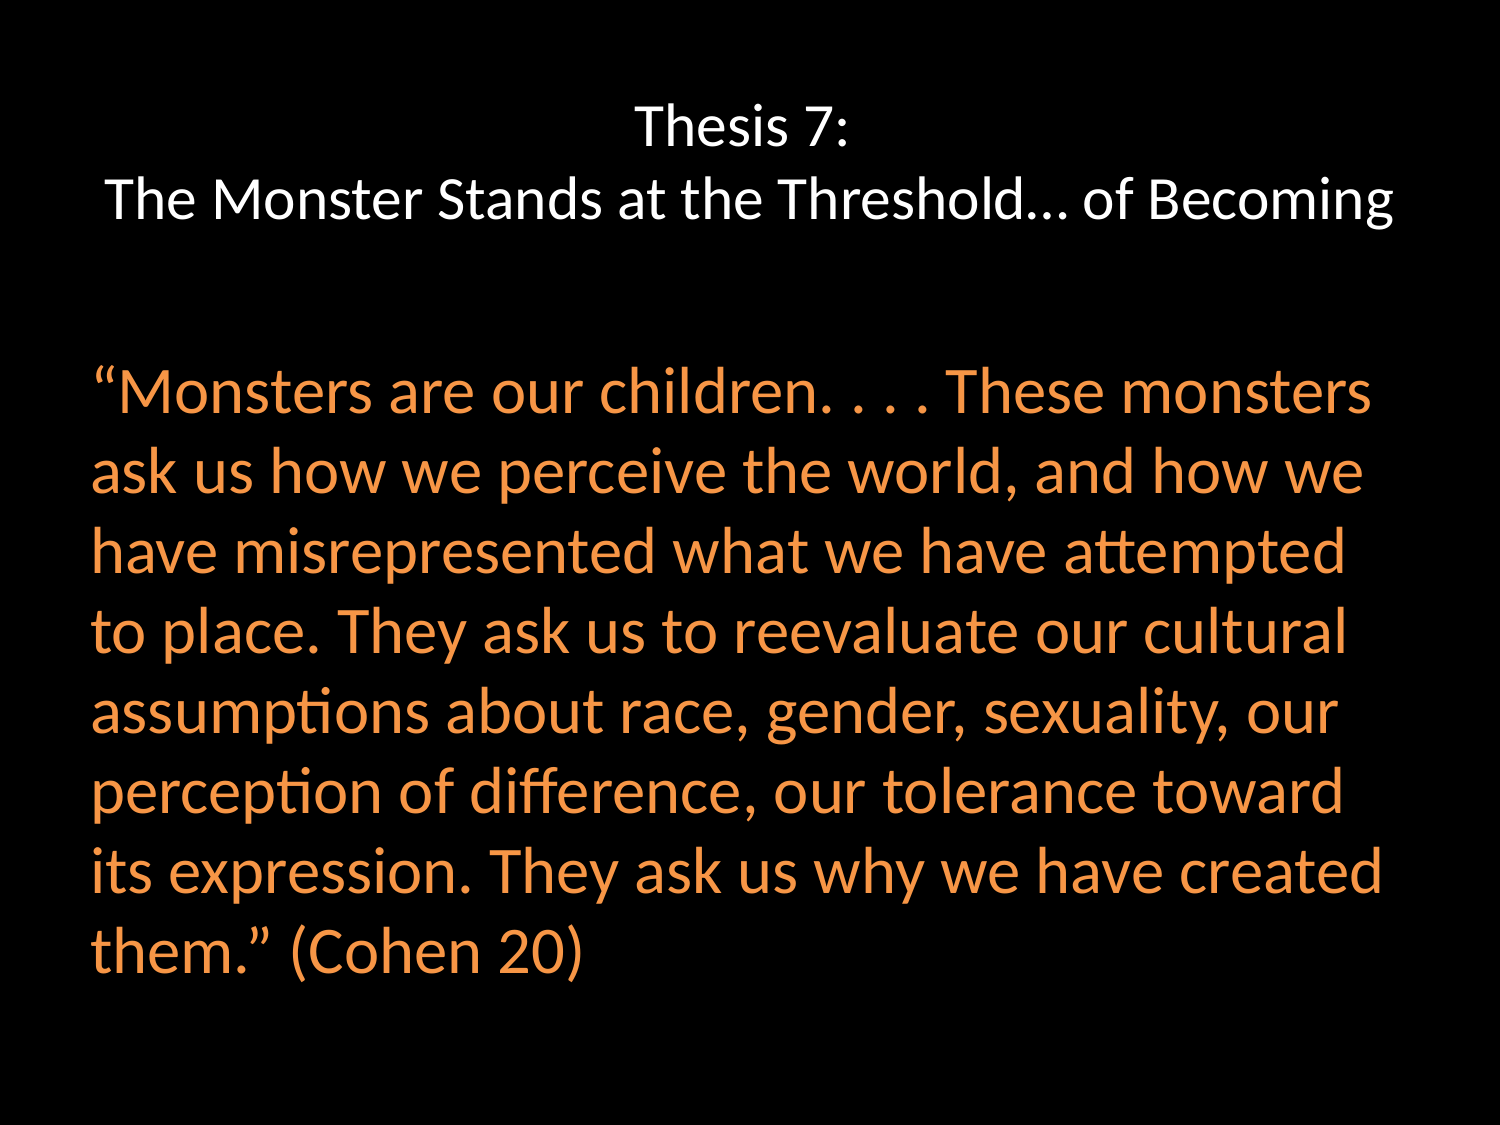

# Thesis 7: The Monster Stands at the Threshold… of Becoming
“Monsters are our children. . . . These monsters ask us how we perceive the world, and how we have misrepresented what we have attempted to place. They ask us to reevaluate our cultural assumptions about race, gender, sexuality, our perception of difference, our tolerance toward its expression. They ask us why we have created them.” (Cohen 20)